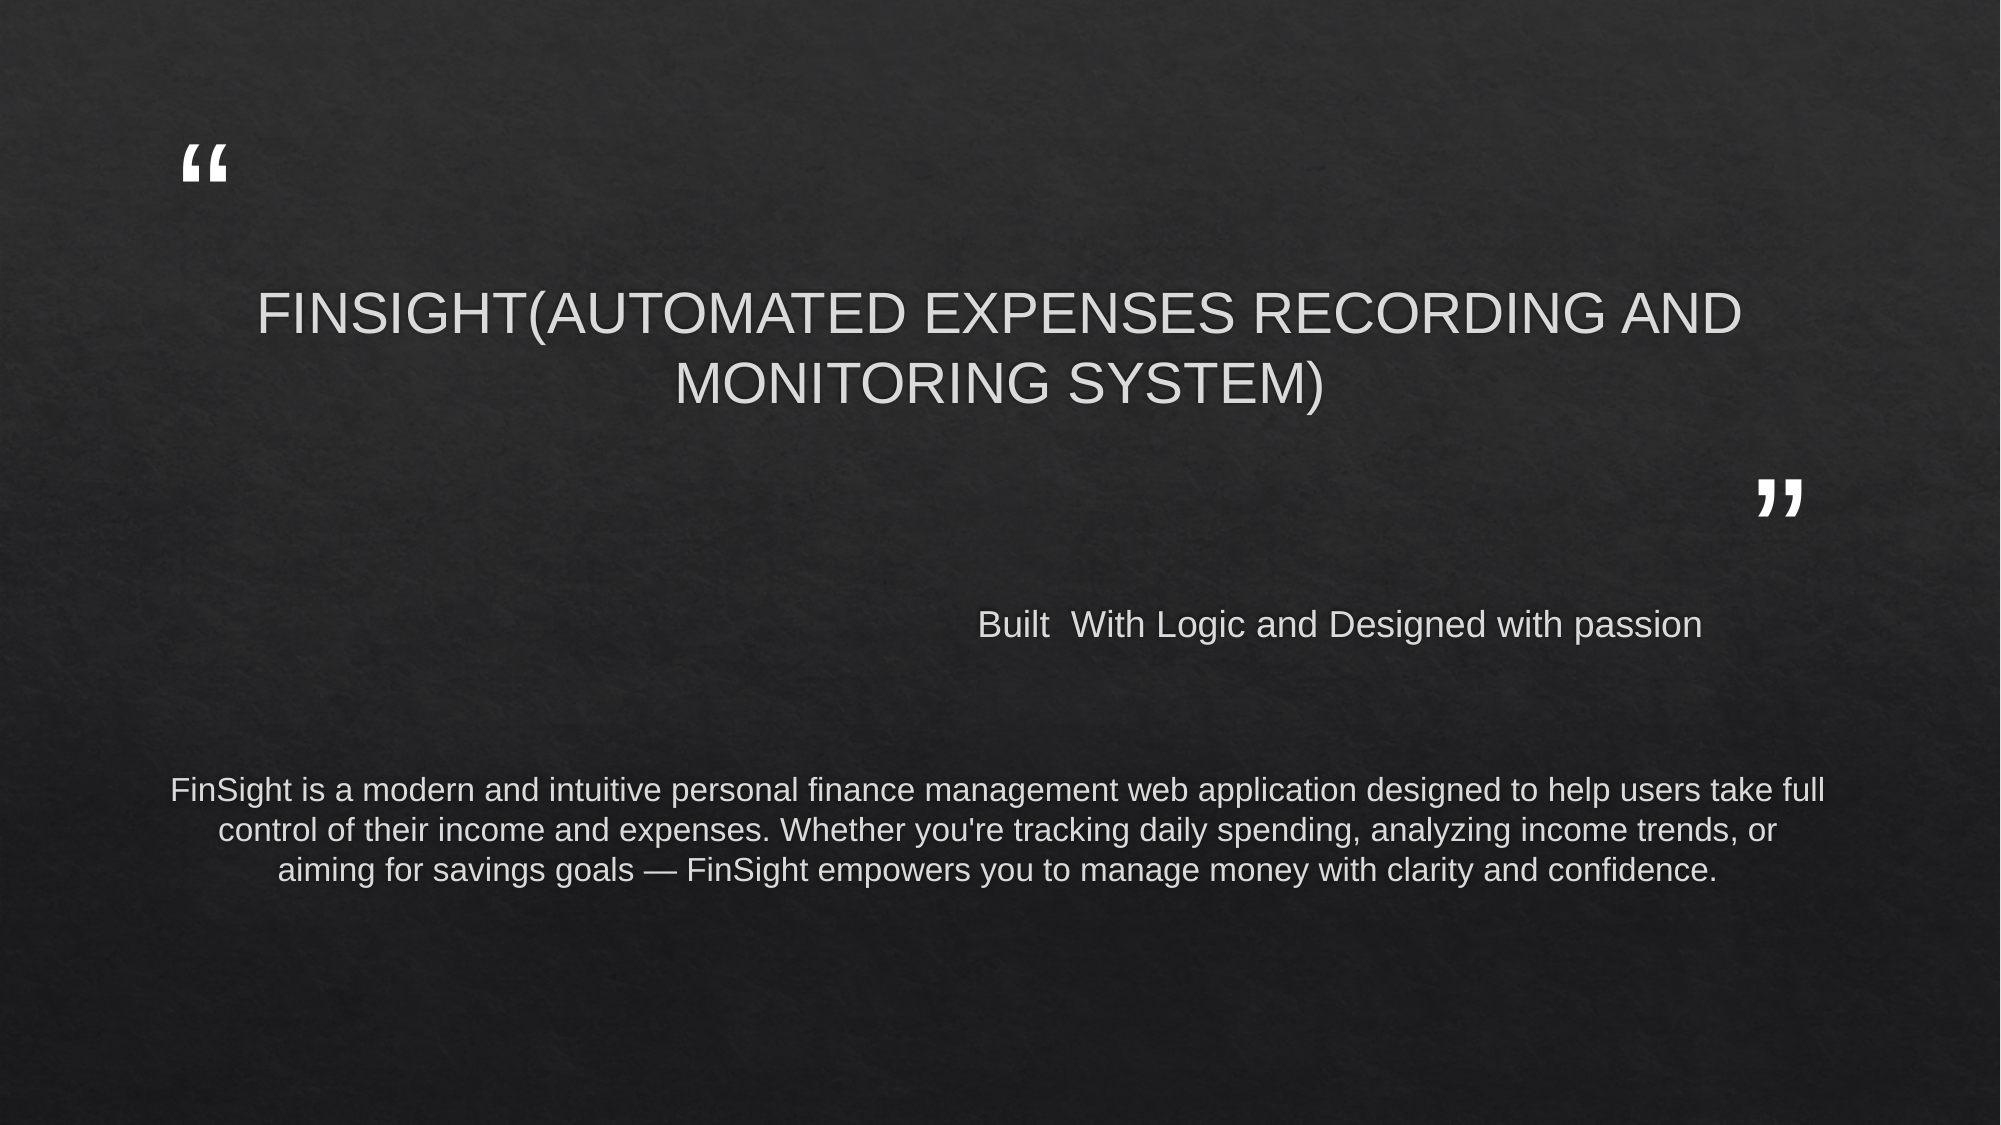

# FINSIGHT(AUTOMATED EXPENSES RECORDING AND MONITORING SYSTEM)
Built  With Logic and Designed with passion
FinSight is a modern and intuitive personal finance management web application designed to help users take full control of their income and expenses. Whether you're tracking daily spending, analyzing income trends, or aiming for savings goals — FinSight empowers you to manage money with clarity and confidence.